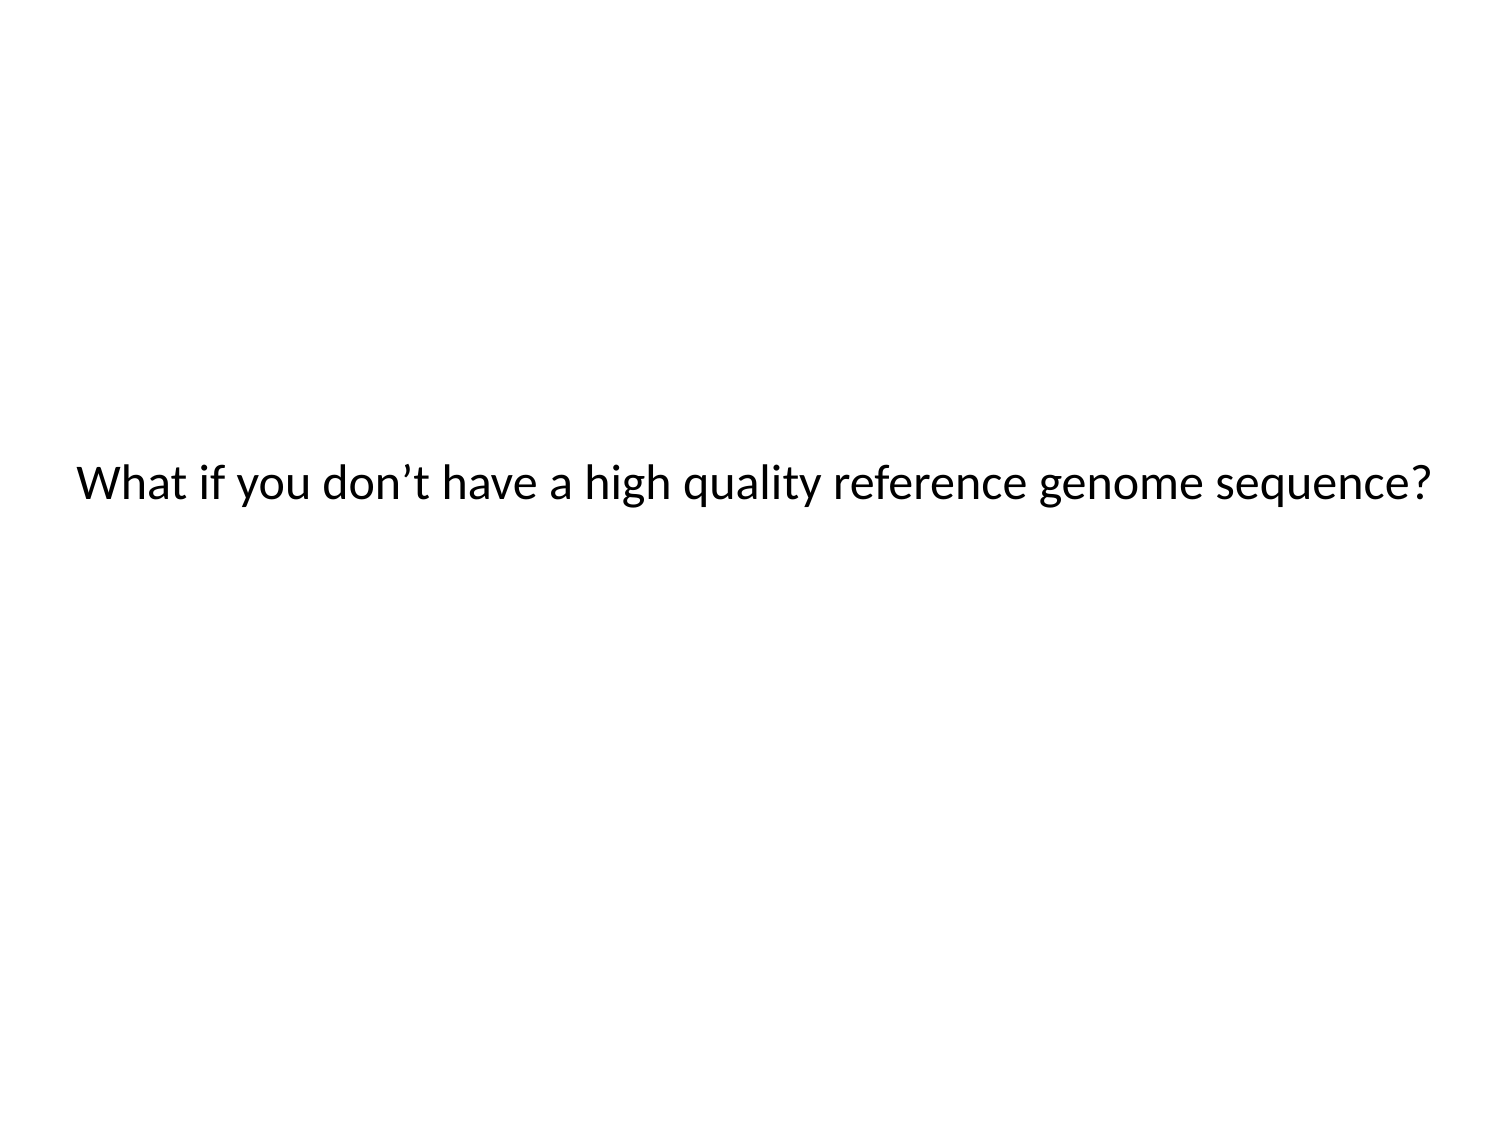

What if you don’t have a high quality reference genome sequence?